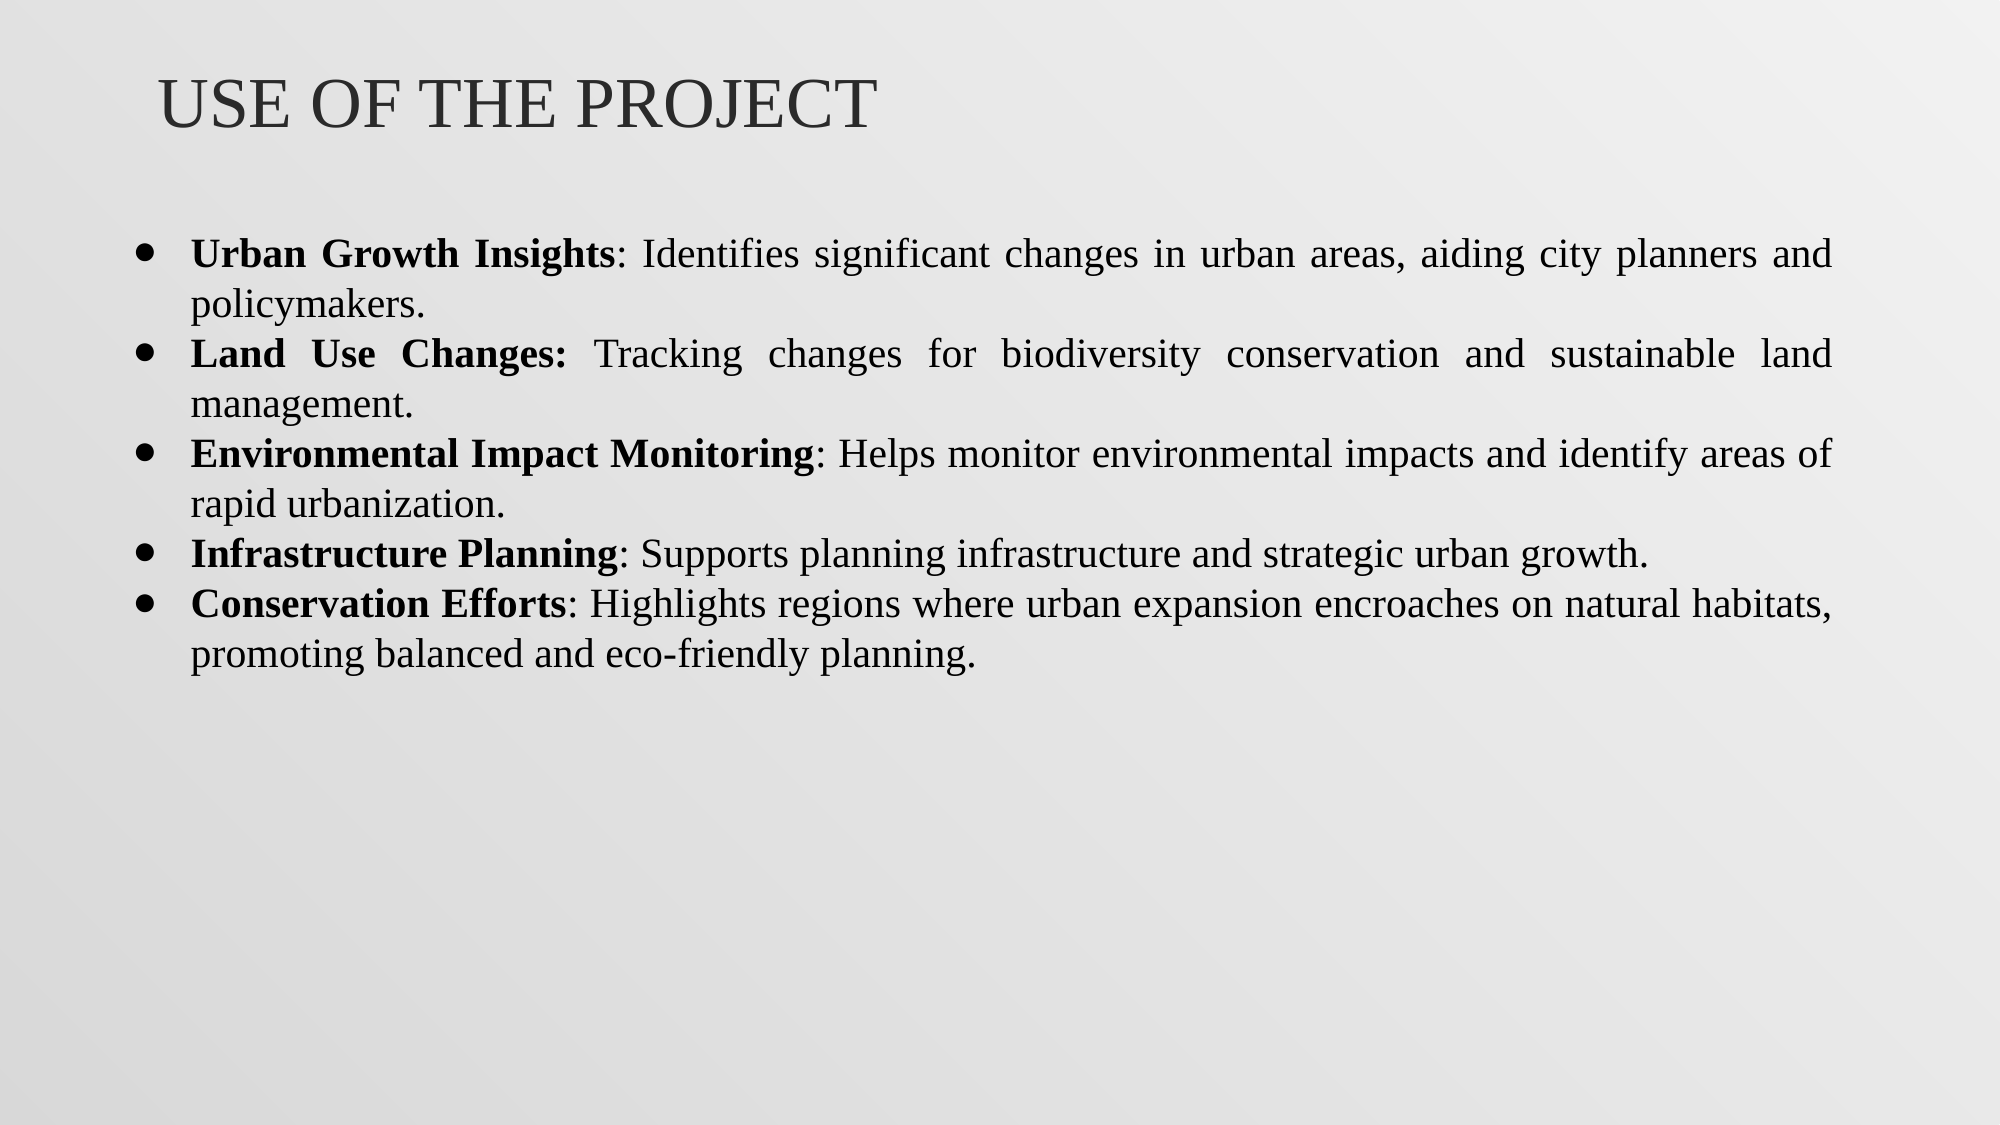

# USE OF THE PROJECT
Urban Growth Insights: Identifies significant changes in urban areas, aiding city planners and policymakers.
Land Use Changes: Tracking changes for biodiversity conservation and sustainable land management.
Environmental Impact Monitoring: Helps monitor environmental impacts and identify areas of rapid urbanization.
Infrastructure Planning: Supports planning infrastructure and strategic urban growth.
Conservation Efforts: Highlights regions where urban expansion encroaches on natural habitats, promoting balanced and eco-friendly planning.